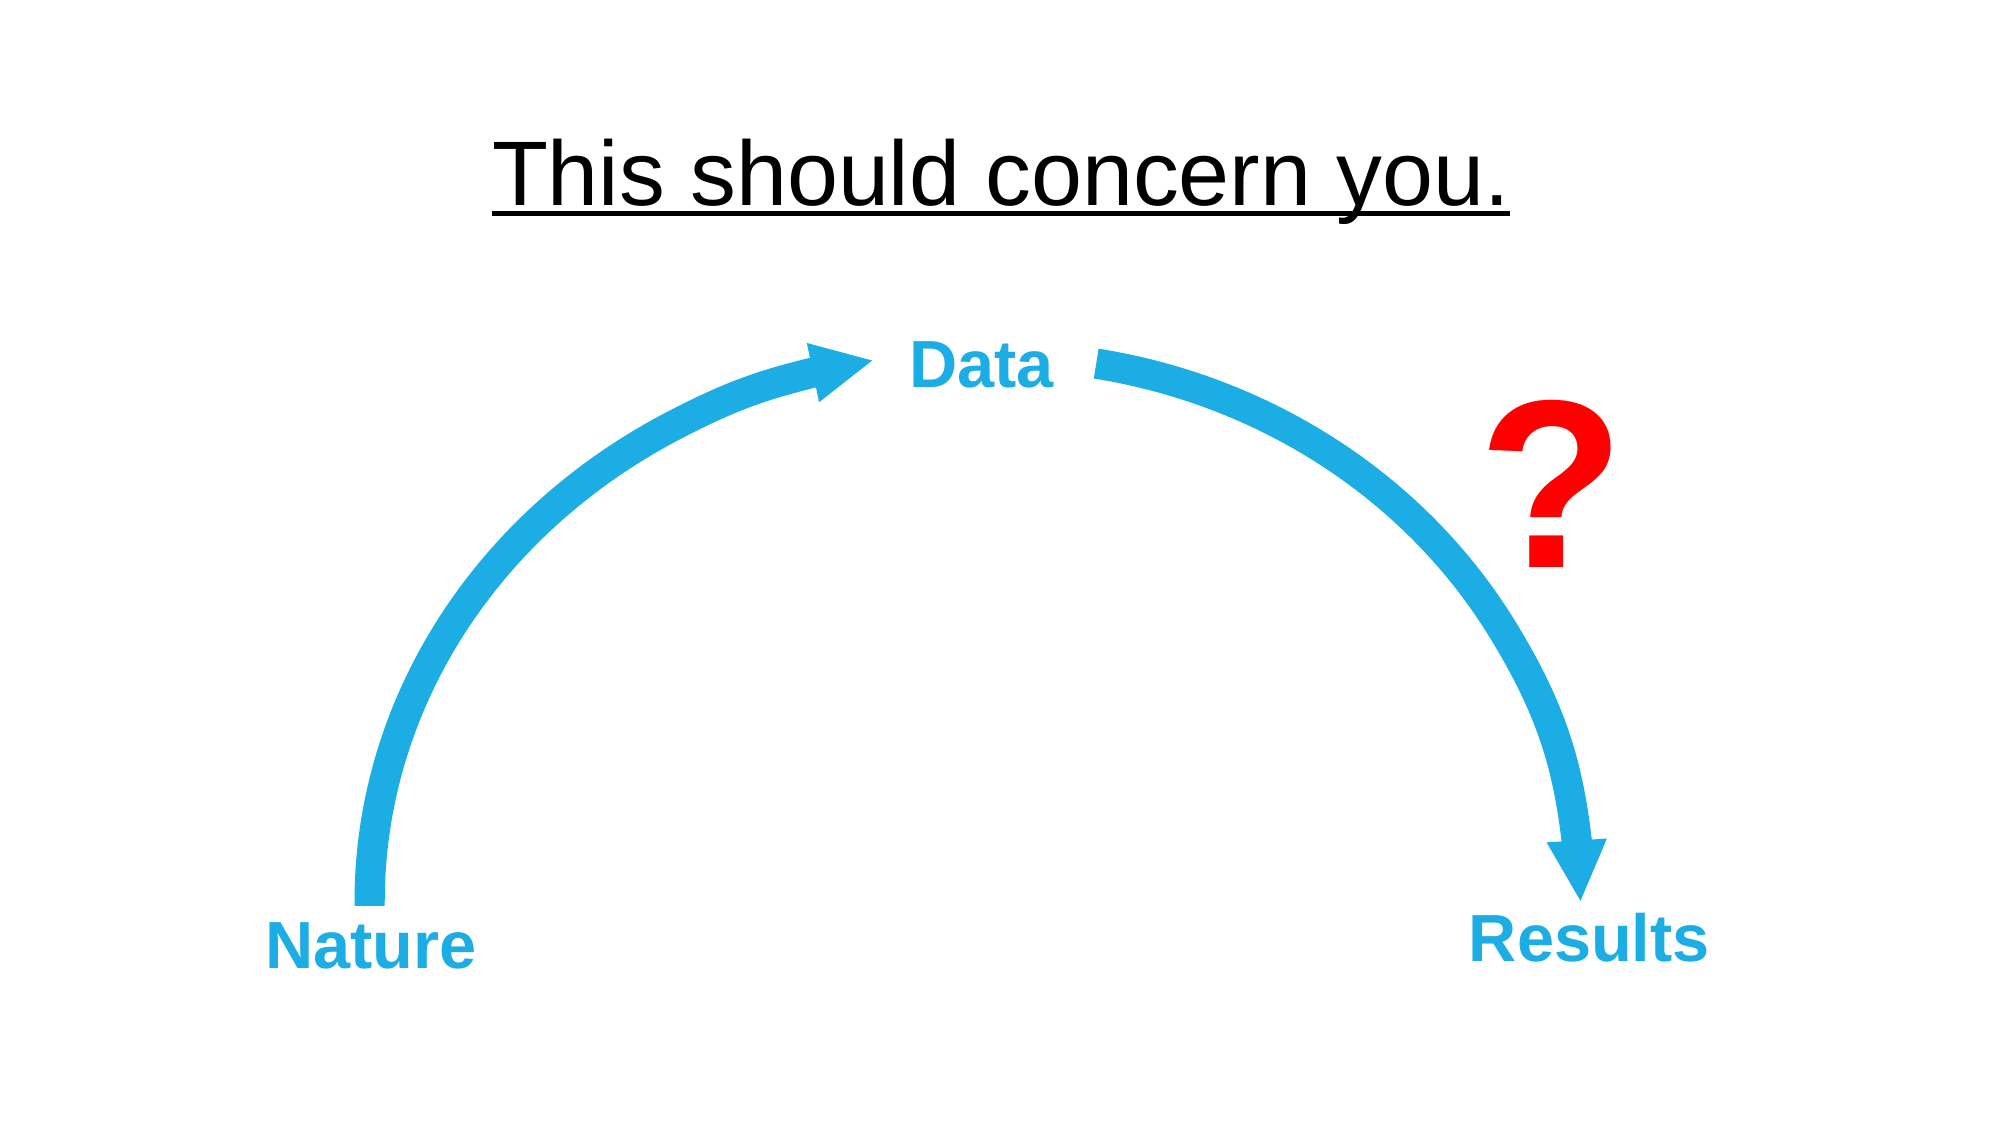

This should concern you.
Data
?

Results
Nature